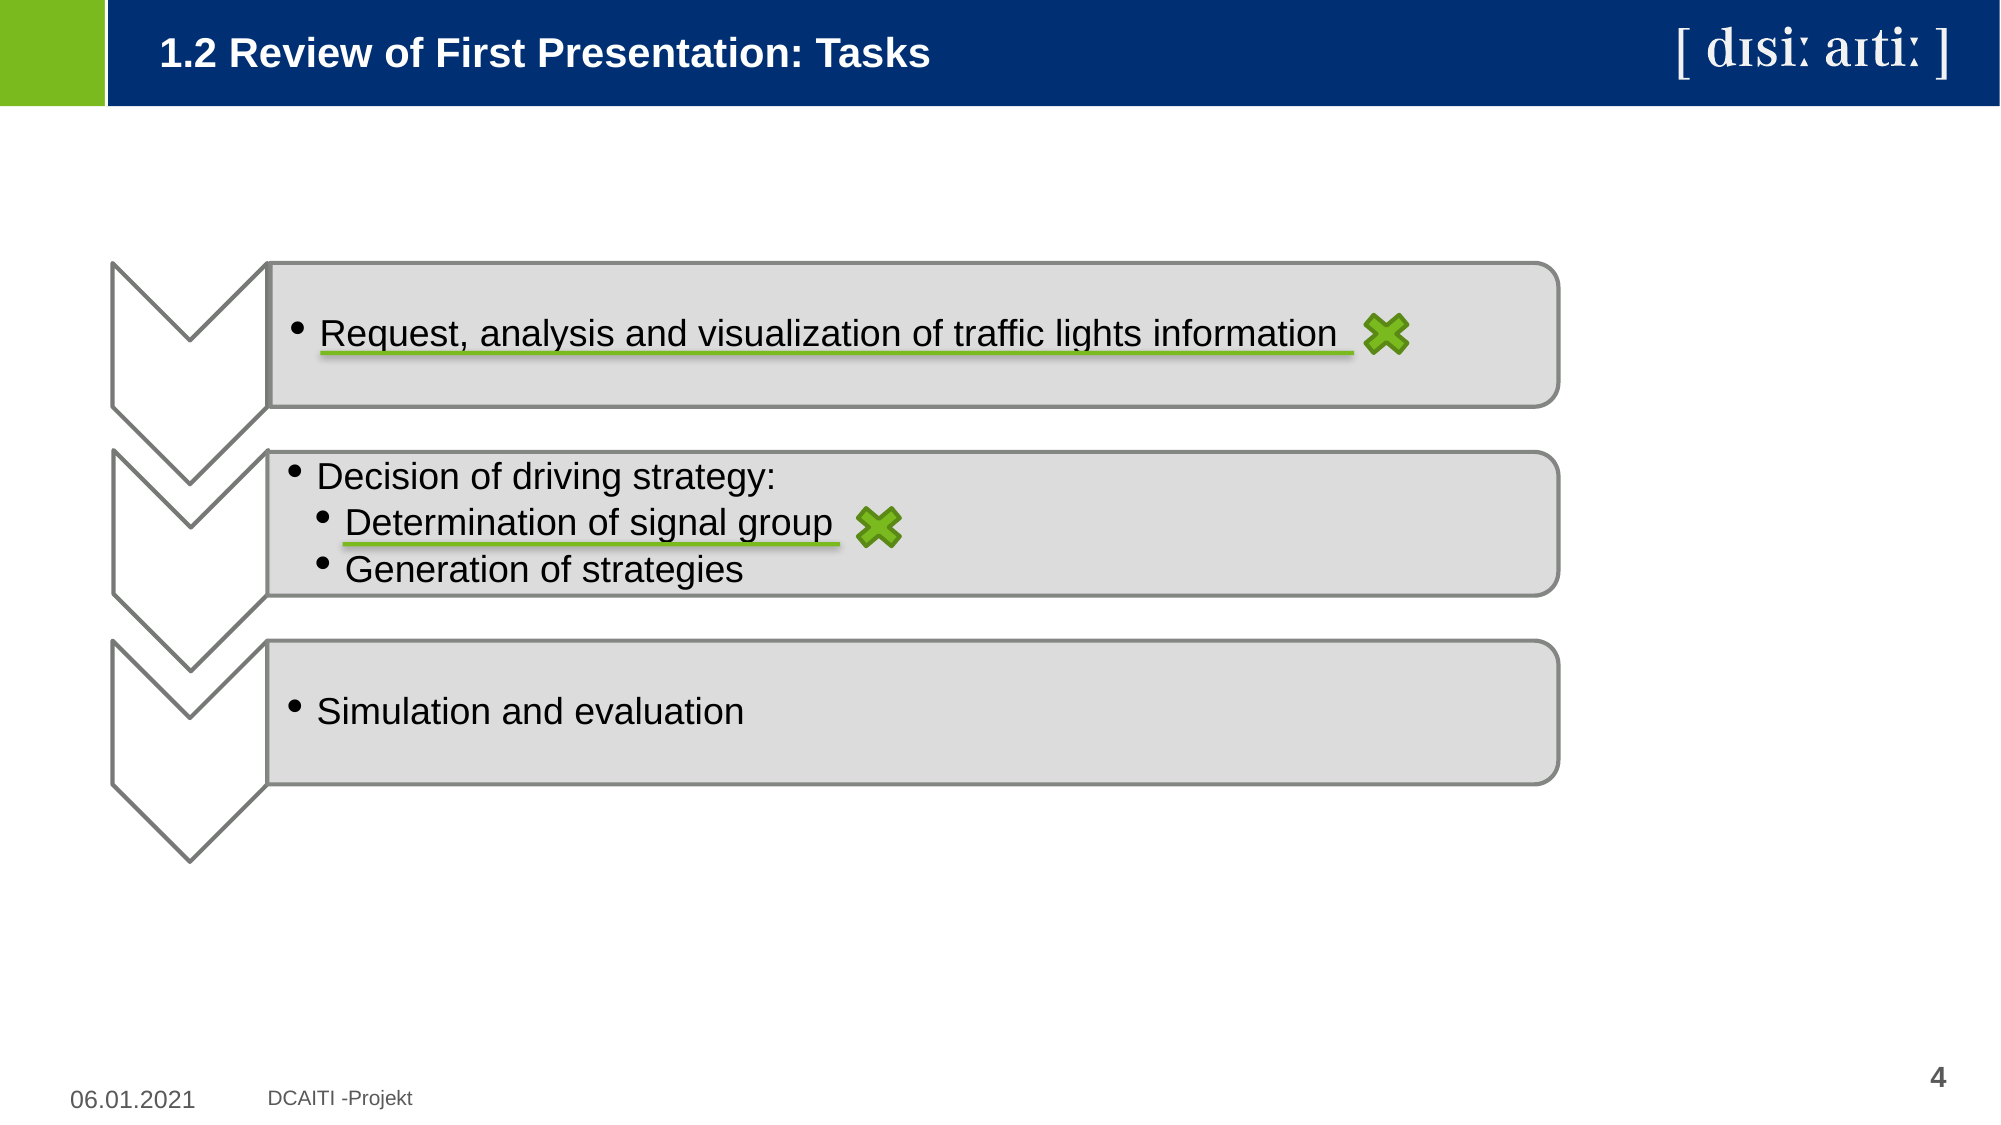

1.2 Review of First Presentation: Tasks
Request, analysis and visualization of traffic lights information
Decision of driving strategy:
Determination of signal group
Generation of strategies
Simulation and evaluation

4
06.01.2021
DCAITI -Projekt